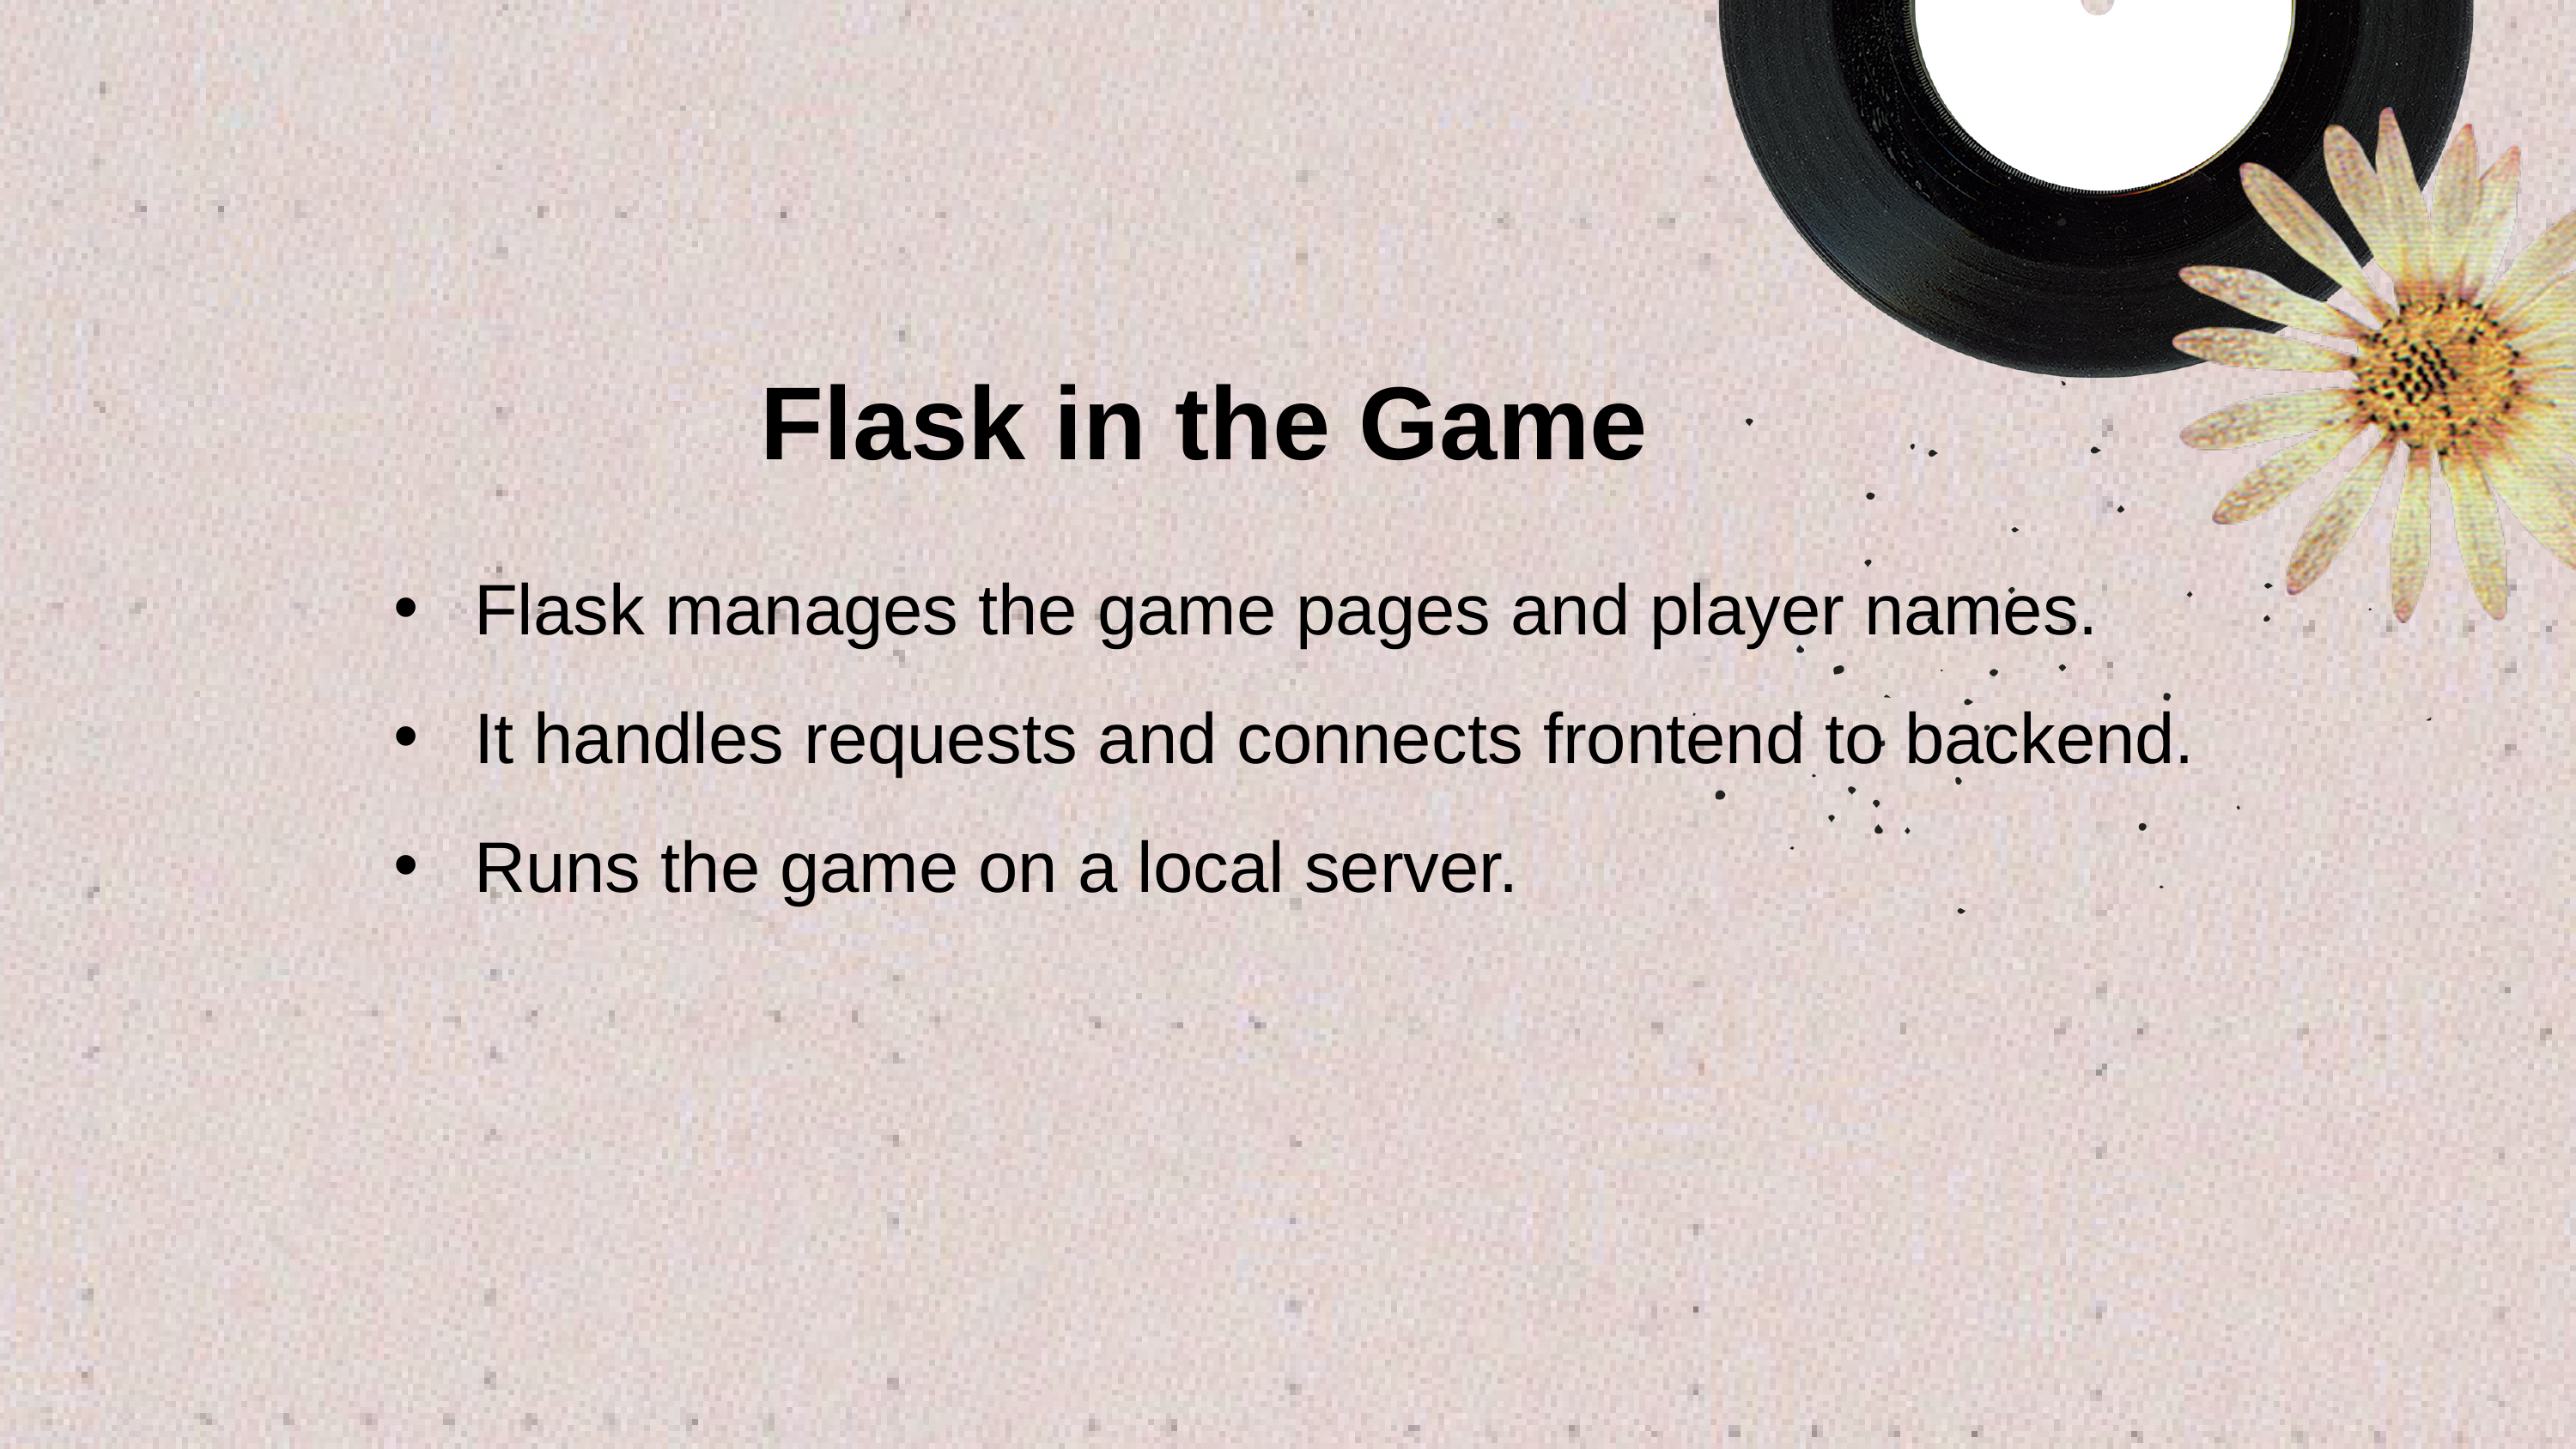

Flask in the Game
Flask manages the game pages and player names.

It handles requests and connects frontend to backend.

Runs the game on a local server.